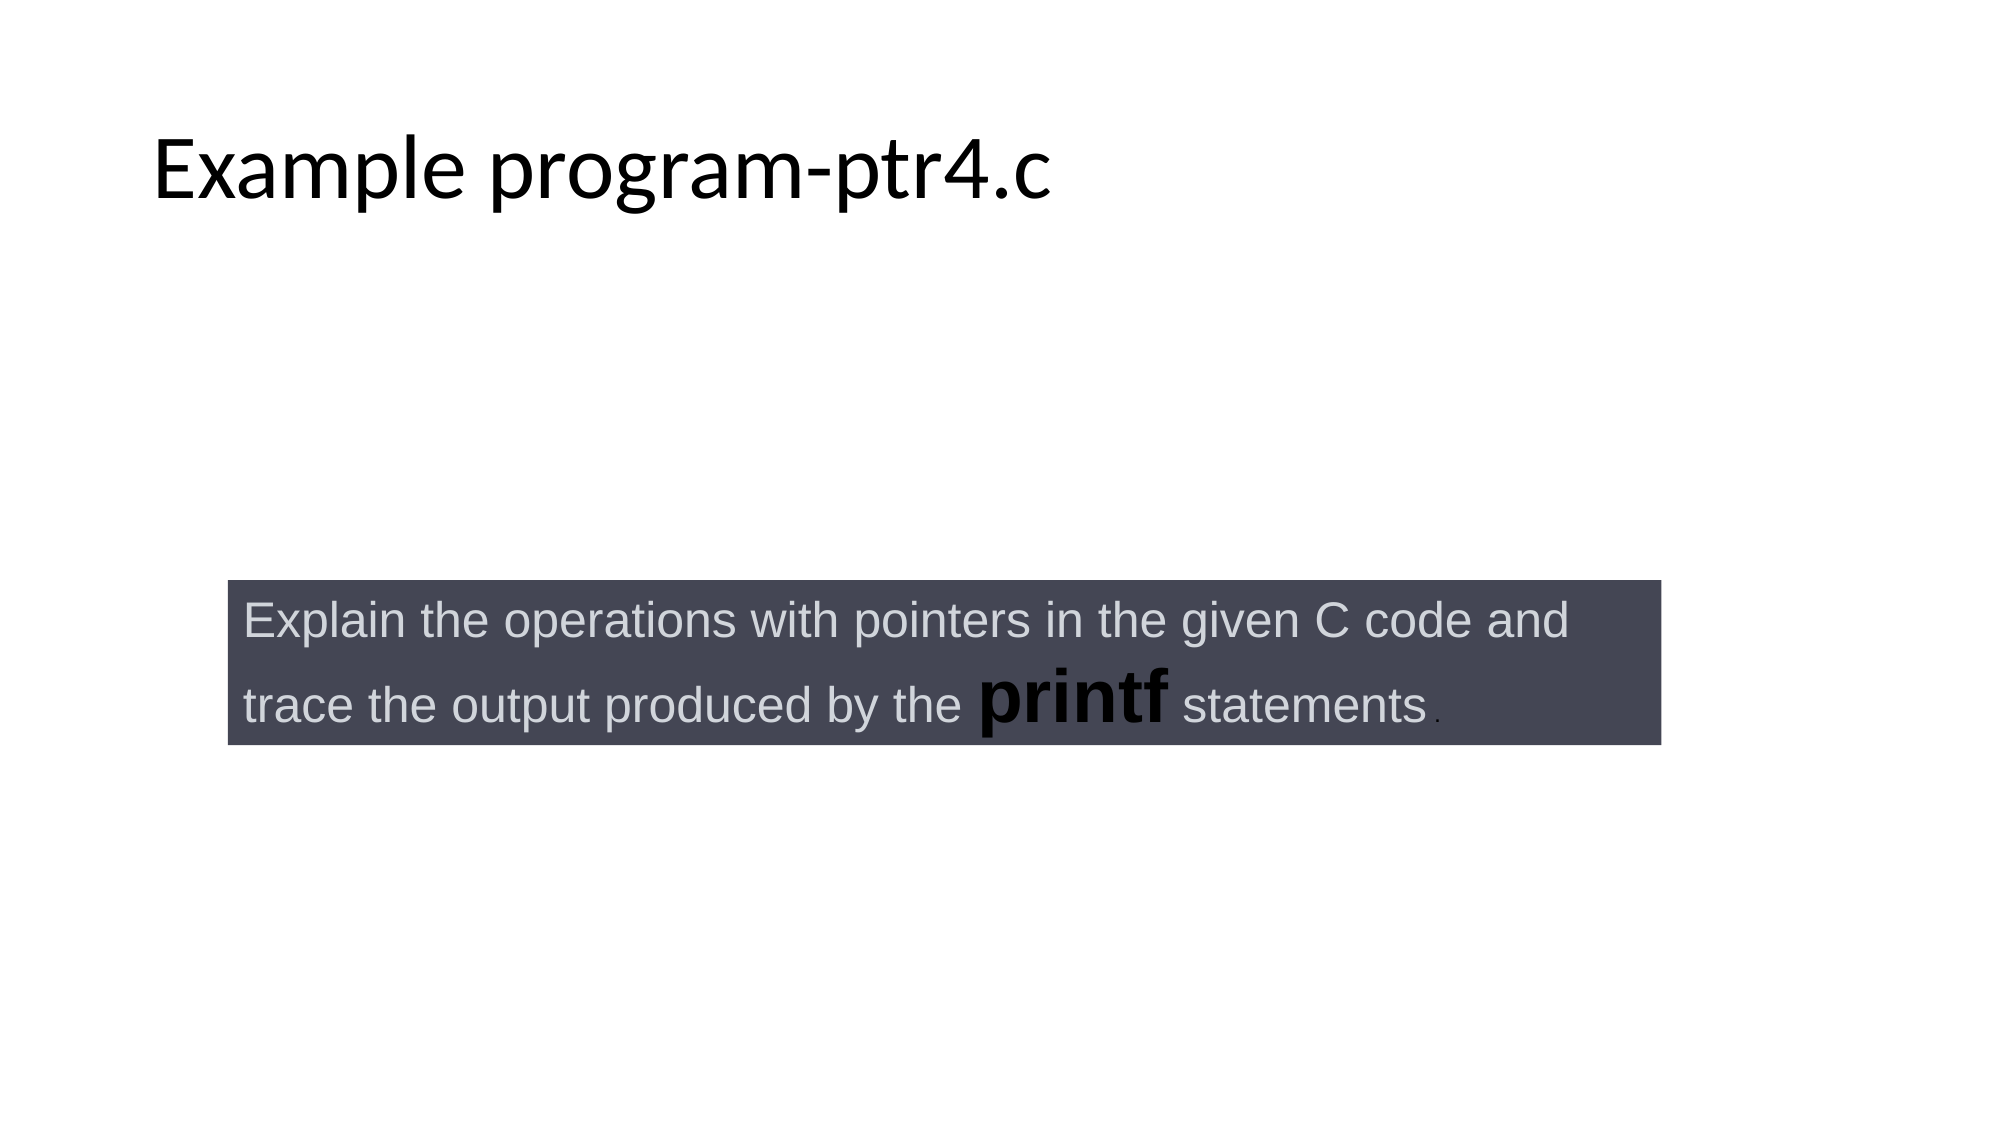

# Example program-ptr4.c
Explain the operations with pointers in the given C code and trace the output produced by the printf statements .